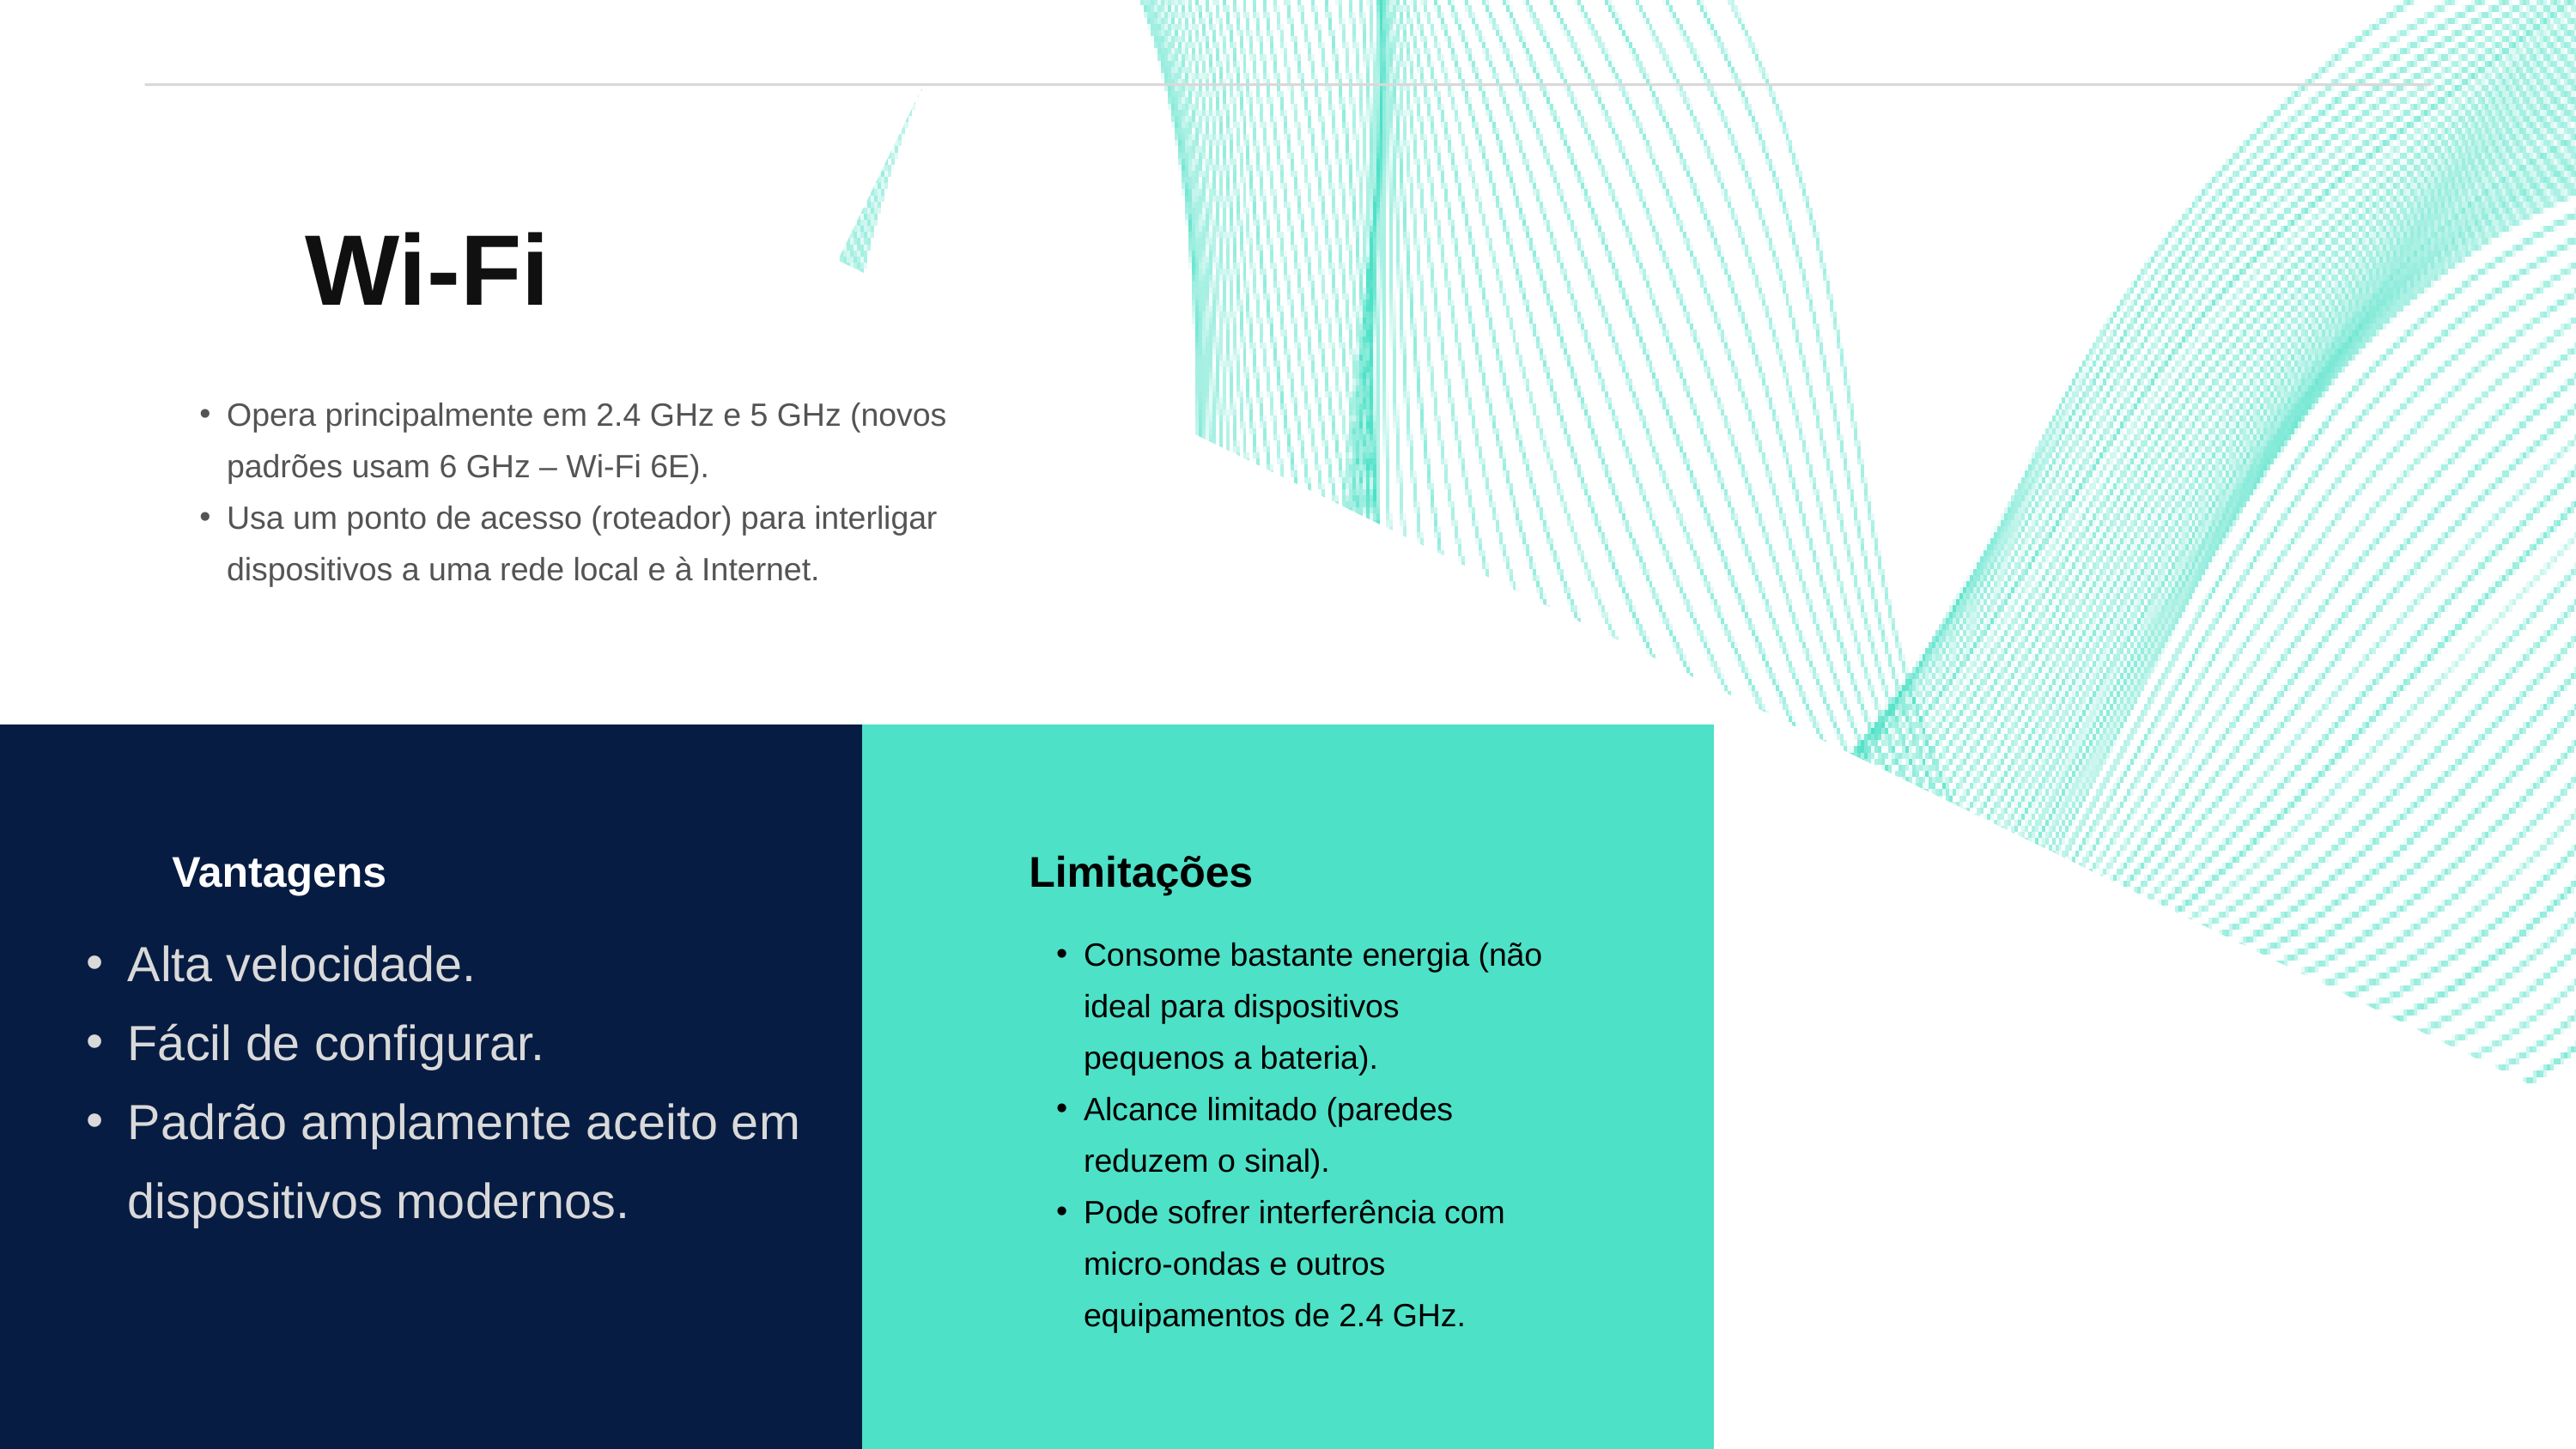

Wi-Fi
Opera principalmente em 2.4 GHz e 5 GHz (novos padrões usam 6 GHz – Wi-Fi 6E).
Usa um ponto de acesso (roteador) para interligar dispositivos a uma rede local e à Internet.

Vantagens
Limitações
Alta velocidade.
Fácil de configurar.
Padrão amplamente aceito em dispositivos modernos.

Consome bastante energia (não ideal para dispositivos pequenos a bateria).
Alcance limitado (paredes reduzem o sinal).
Pode sofrer interferência com micro-ondas e outros equipamentos de 2.4 GHz.